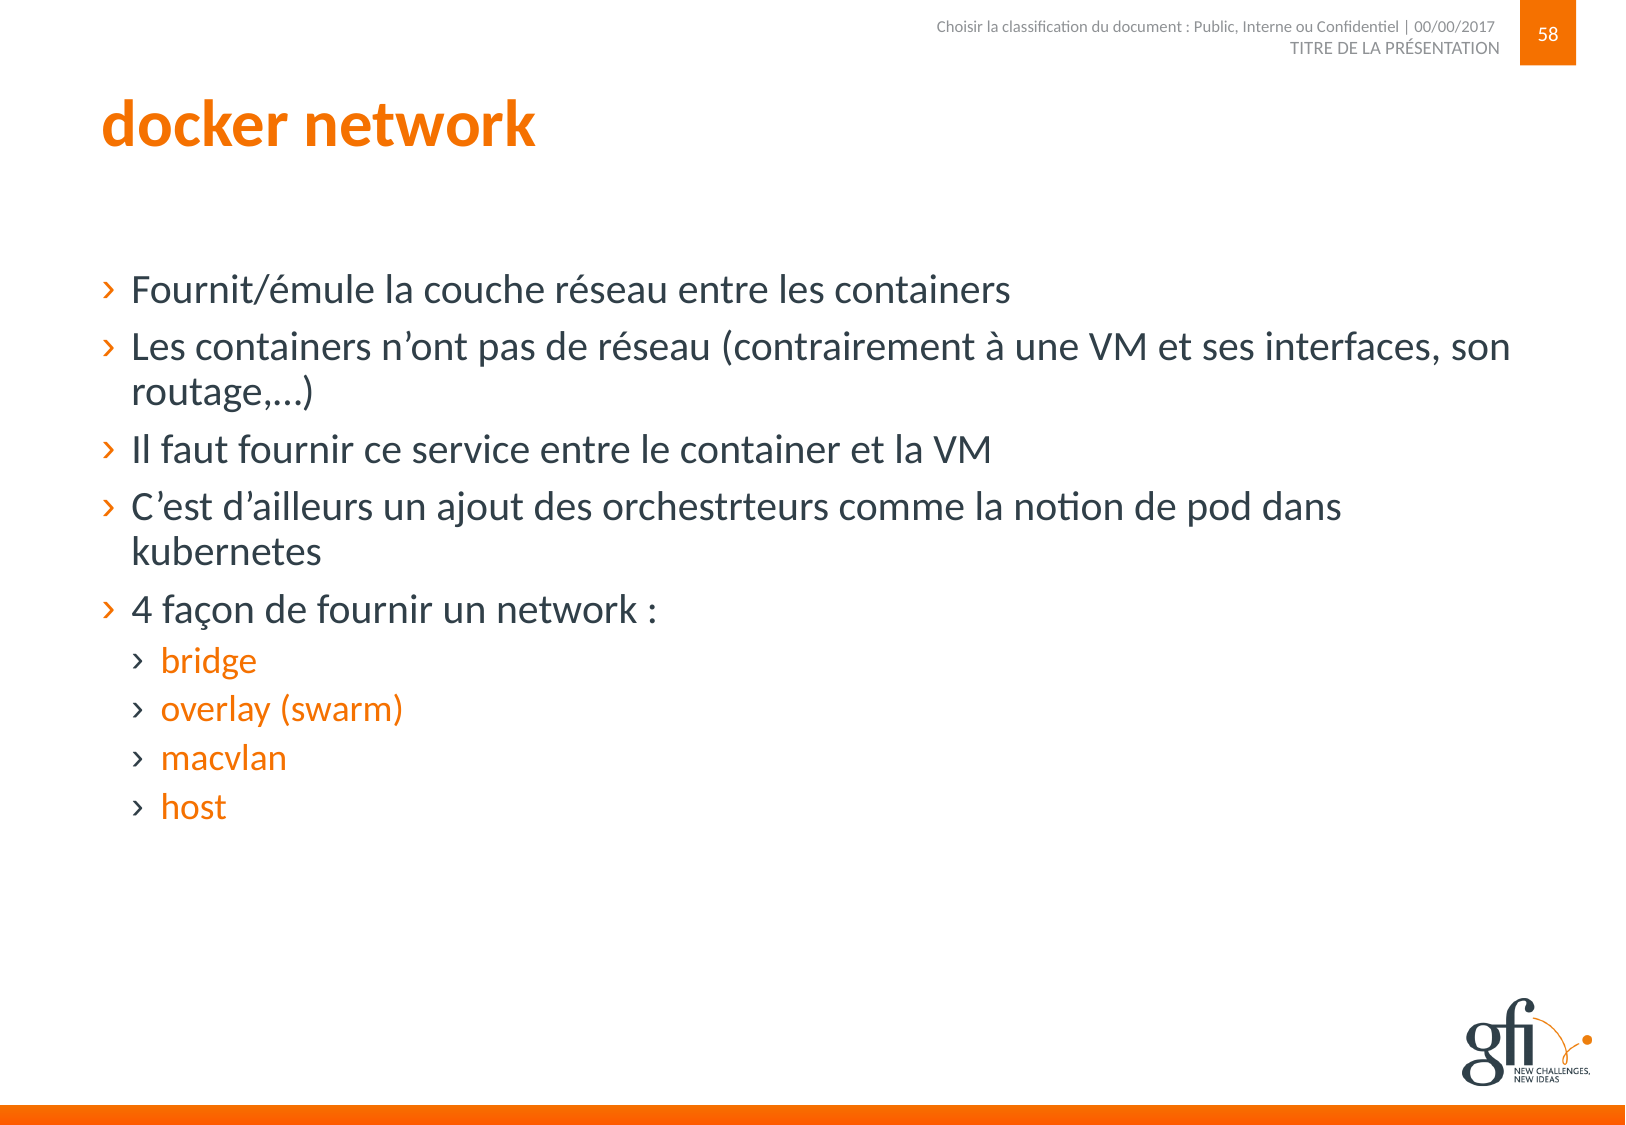

58
TITRE DE LA PRÉSENTATION
Choisir la classification du document : Public, Interne ou Confidentiel | 00/00/2017
# docker network

Fournit/émule la couche réseau entre les containers
Les containers n’ont pas de réseau (contrairement à une VM et ses interfaces, son routage,…)
Il faut fournir ce service entre le container et la VM
C’est d’ailleurs un ajout des orchestrteurs comme la notion de pod dans kubernetes
4 façon de fournir un network :
bridge
overlay (swarm)
macvlan
host